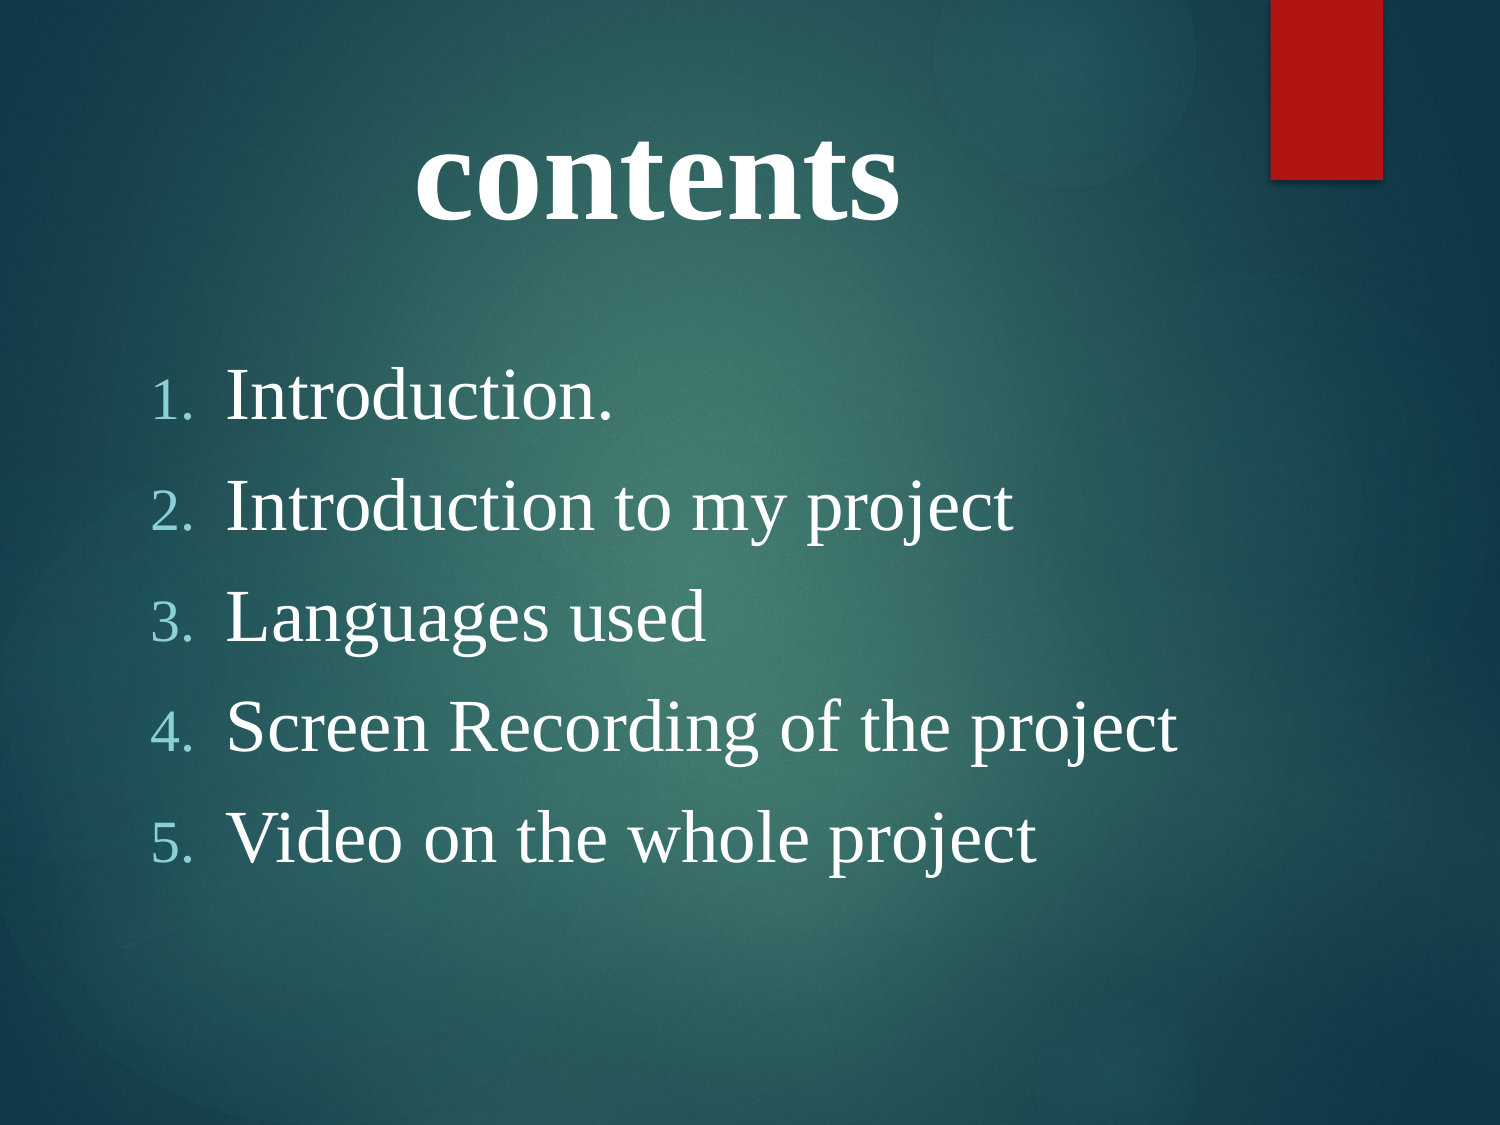

# contents
Introduction.
Introduction to my project
Languages used
Screen Recording of the project
Video on the whole project